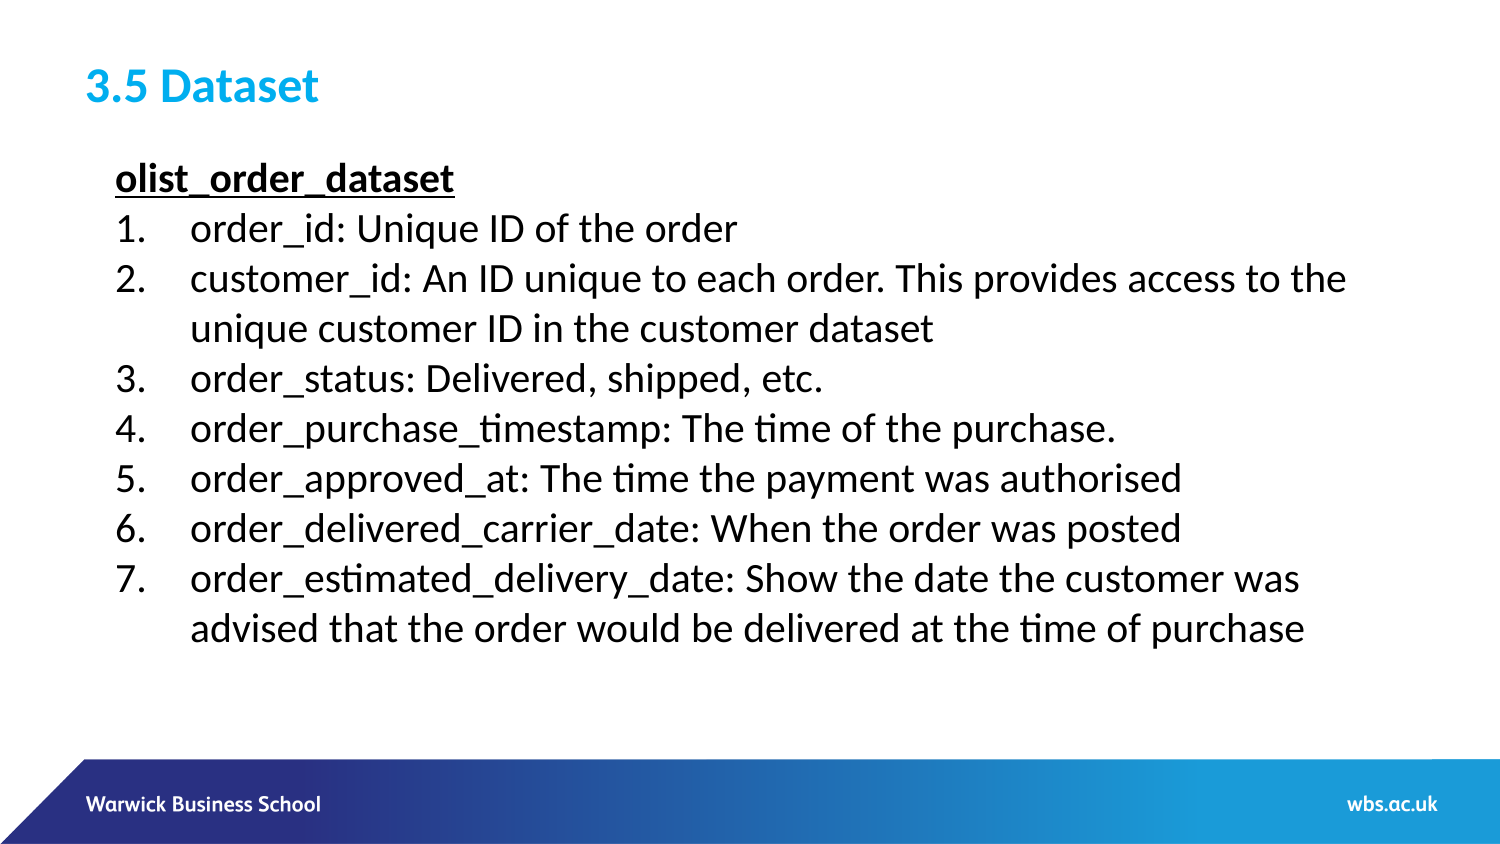

3.5 Dataset
olist_order_dataset
order_id: Unique ID of the order
customer_id: An ID unique to each order. This provides access to the unique customer ID in the customer dataset
order_status: Delivered, shipped, etc.
order_purchase_timestamp: The time of the purchase.
order_approved_at: The time the payment was authorised
order_delivered_carrier_date: When the order was posted
order_estimated_delivery_date: Show the date the customer was advised that the order would be delivered at the time of purchase